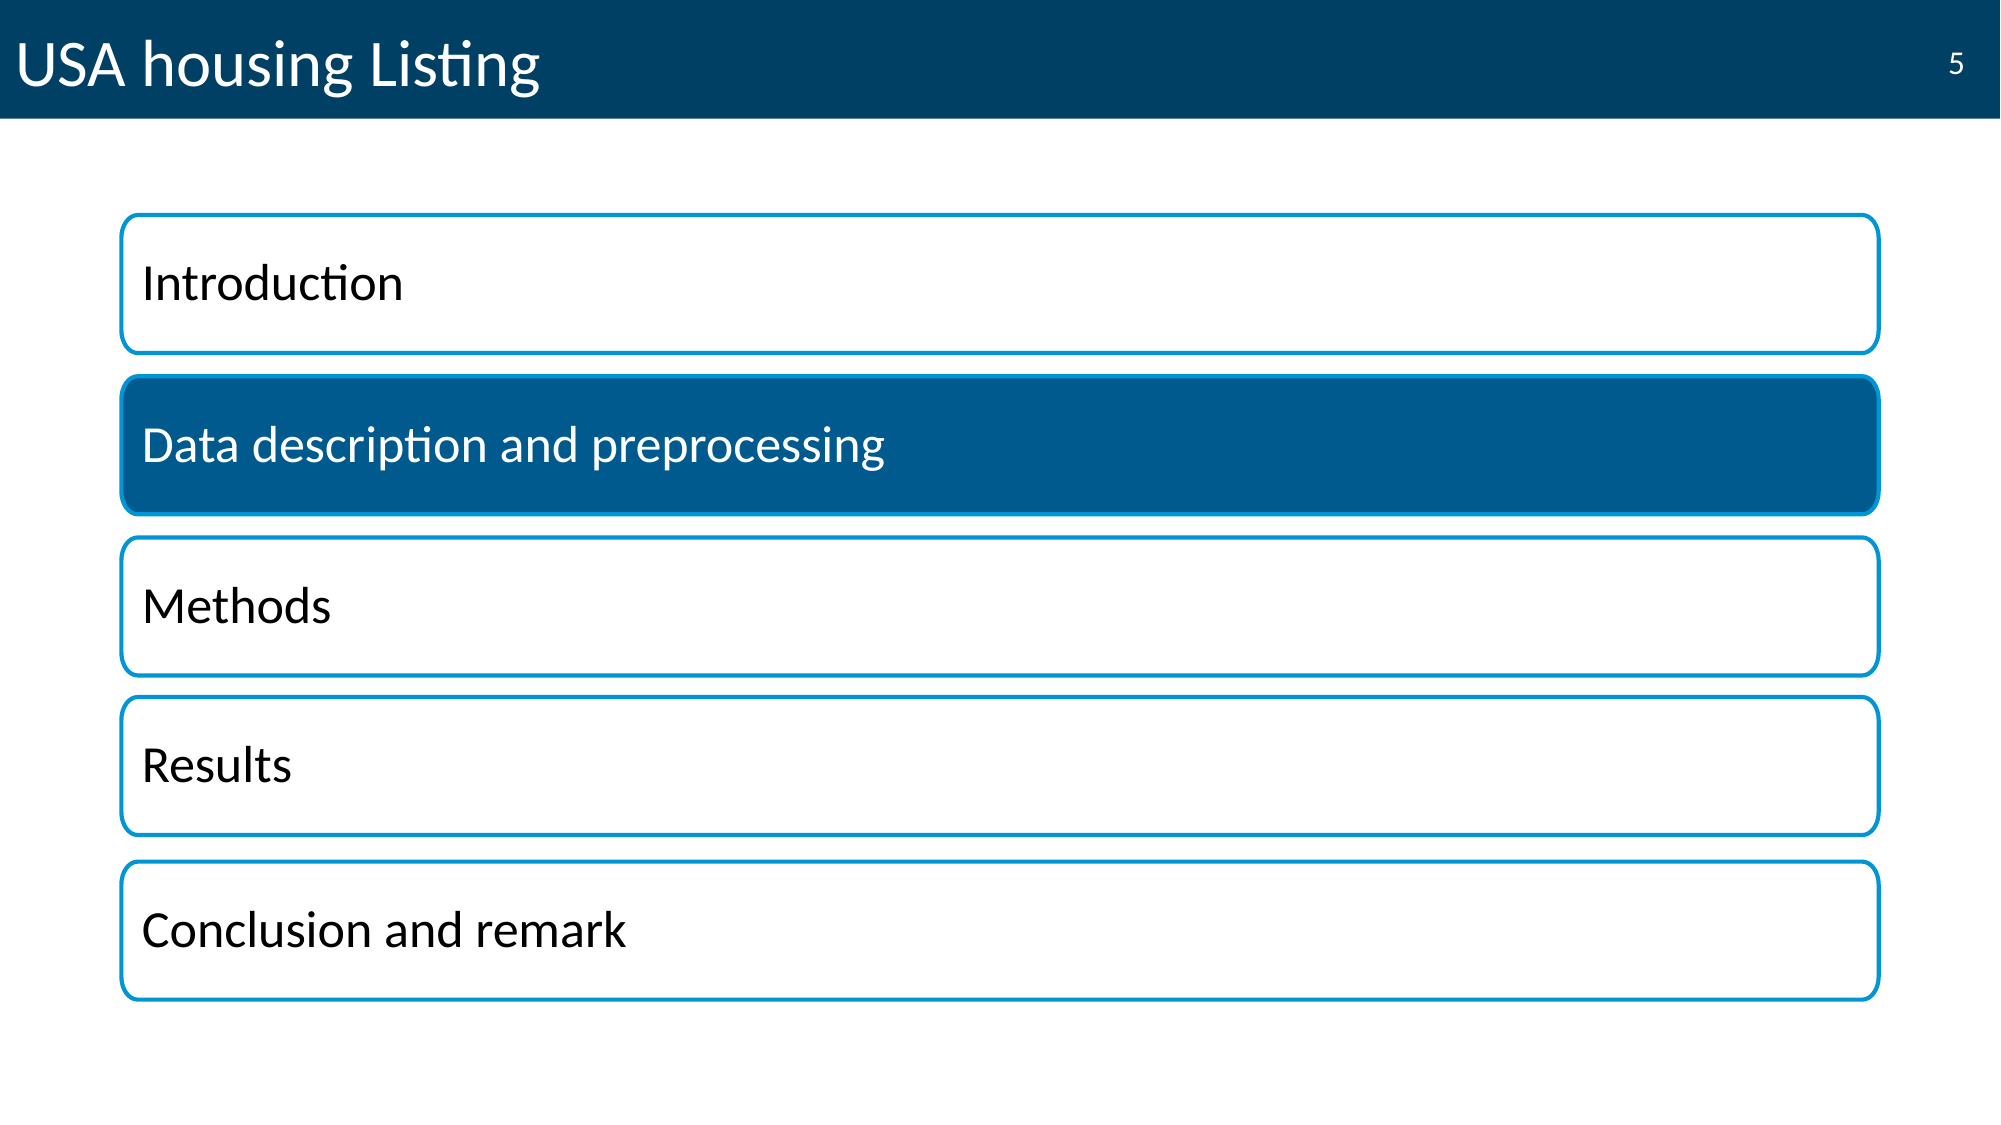

# USA housing Listing
5
Introduction
Data description and preprocessing
Methods
Results
Conclusion and remark